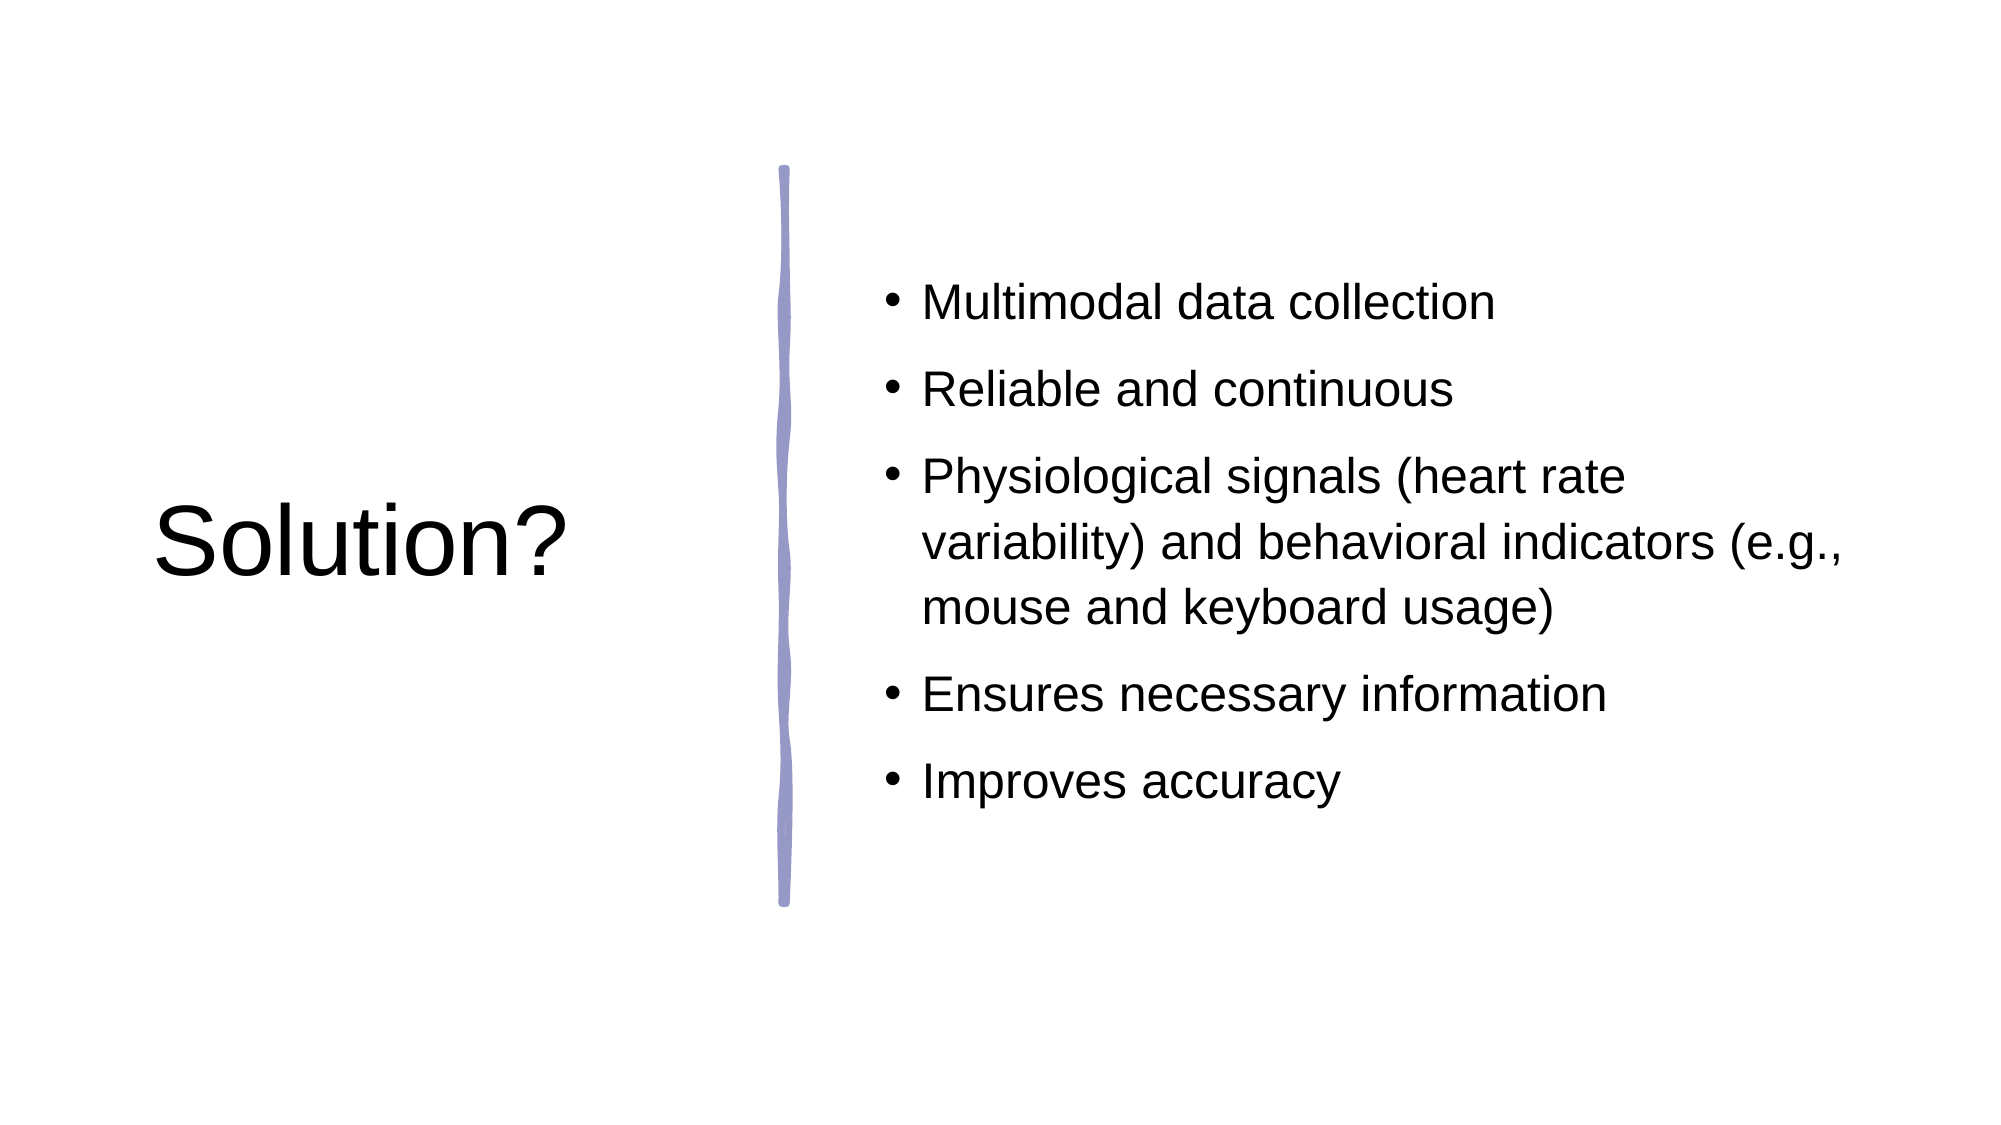

# Solution?
Multimodal data collection
Reliable and continuous
Physiological signals (heart rate variability) and behavioral indicators (e.g., mouse and keyboard usage)
Ensures necessary information
Improves accuracy

8